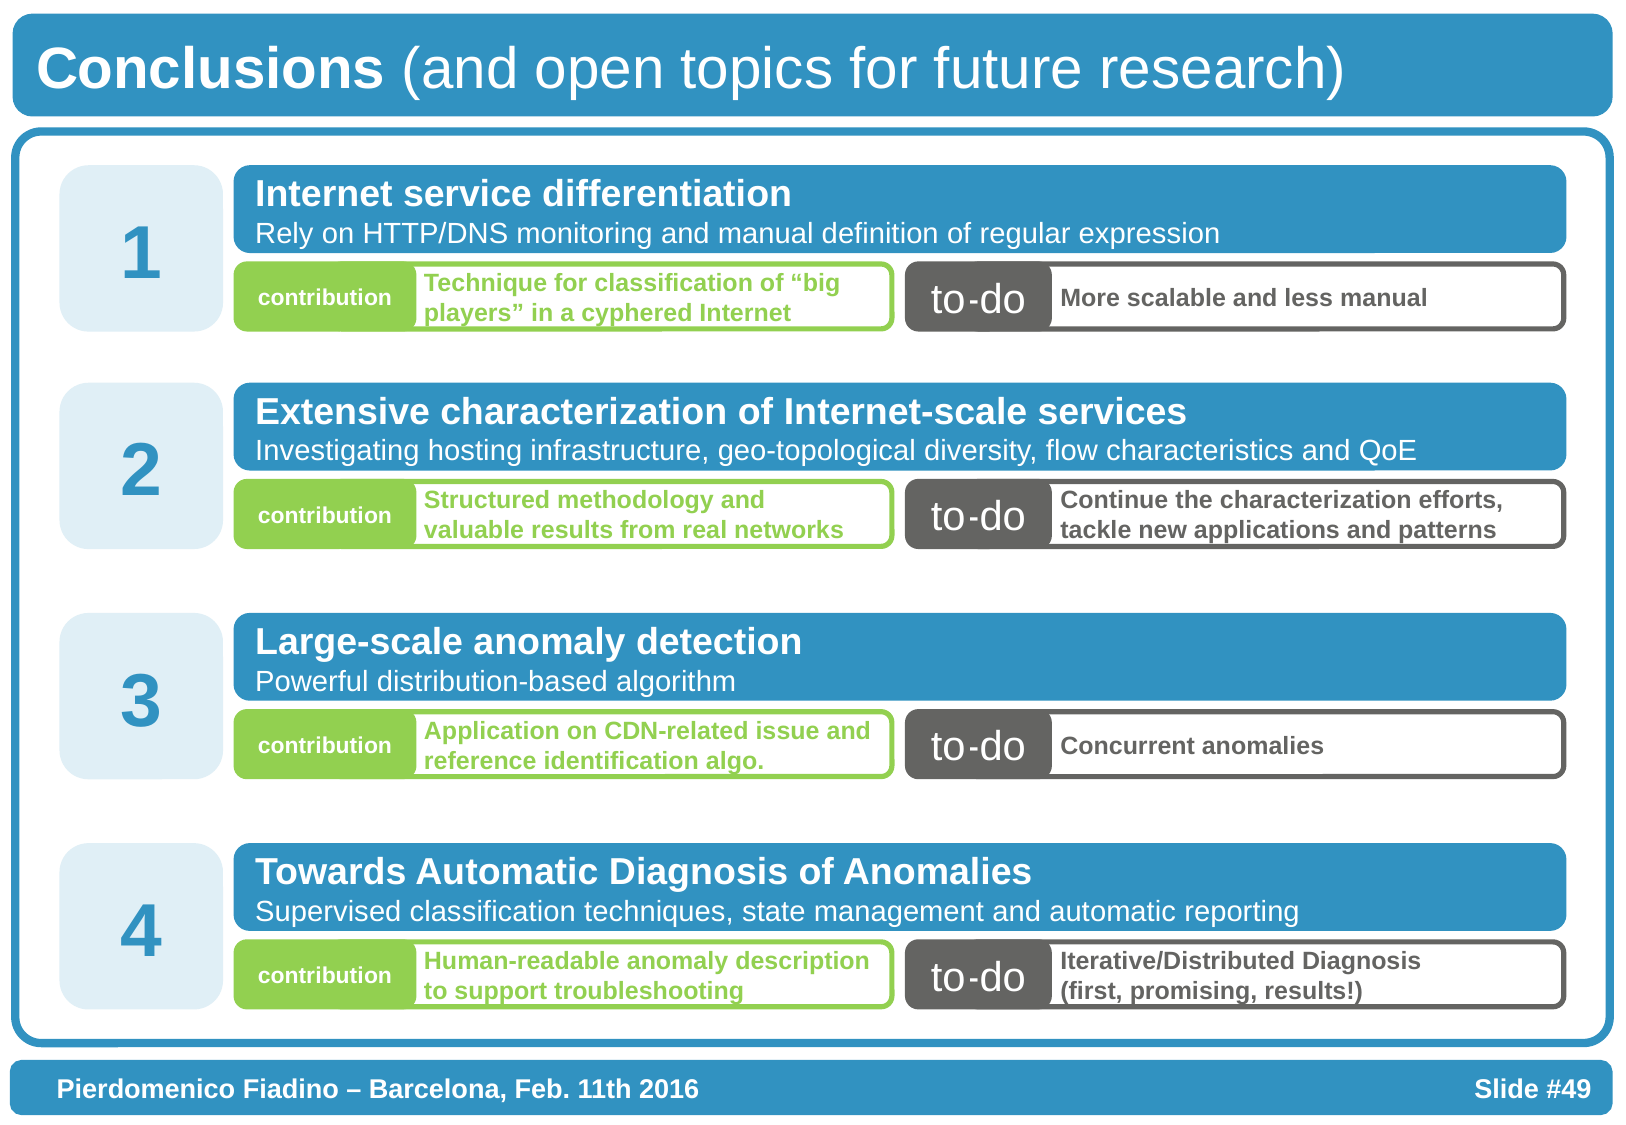

Conclusions (and open topics for future research)
111
1
Internet service differentiation
Rely on HTTP/DNS monitoring and manual definition of regular expression
contribution
Technique for classification of “big players” in a cyphered Internet
to-do
More scalable and less manual
2
Extensive characterization of Internet-scale services
Investigating hosting infrastructure, geo-topological diversity, flow characteristics and QoE
Structured methodology and
valuable results from real networks
contribution
to-do
Continue the characterization efforts, tackle new applications and patterns
3
Large-scale anomaly detection
Powerful distribution-based algorithm
contribution
Application on CDN-related issue and reference identification algo.
to-do
Concurrent anomalies
4
Towards Automatic Diagnosis of Anomalies
Supervised classification techniques, state management and automatic reporting
contribution
Human-readable anomaly description to support troubleshooting
to-do
Iterative/Distributed Diagnosis
(first, promising, results!)
Pierdomenico Fiadino – Barcelona, Feb. 11th 2016...............
Slide #49